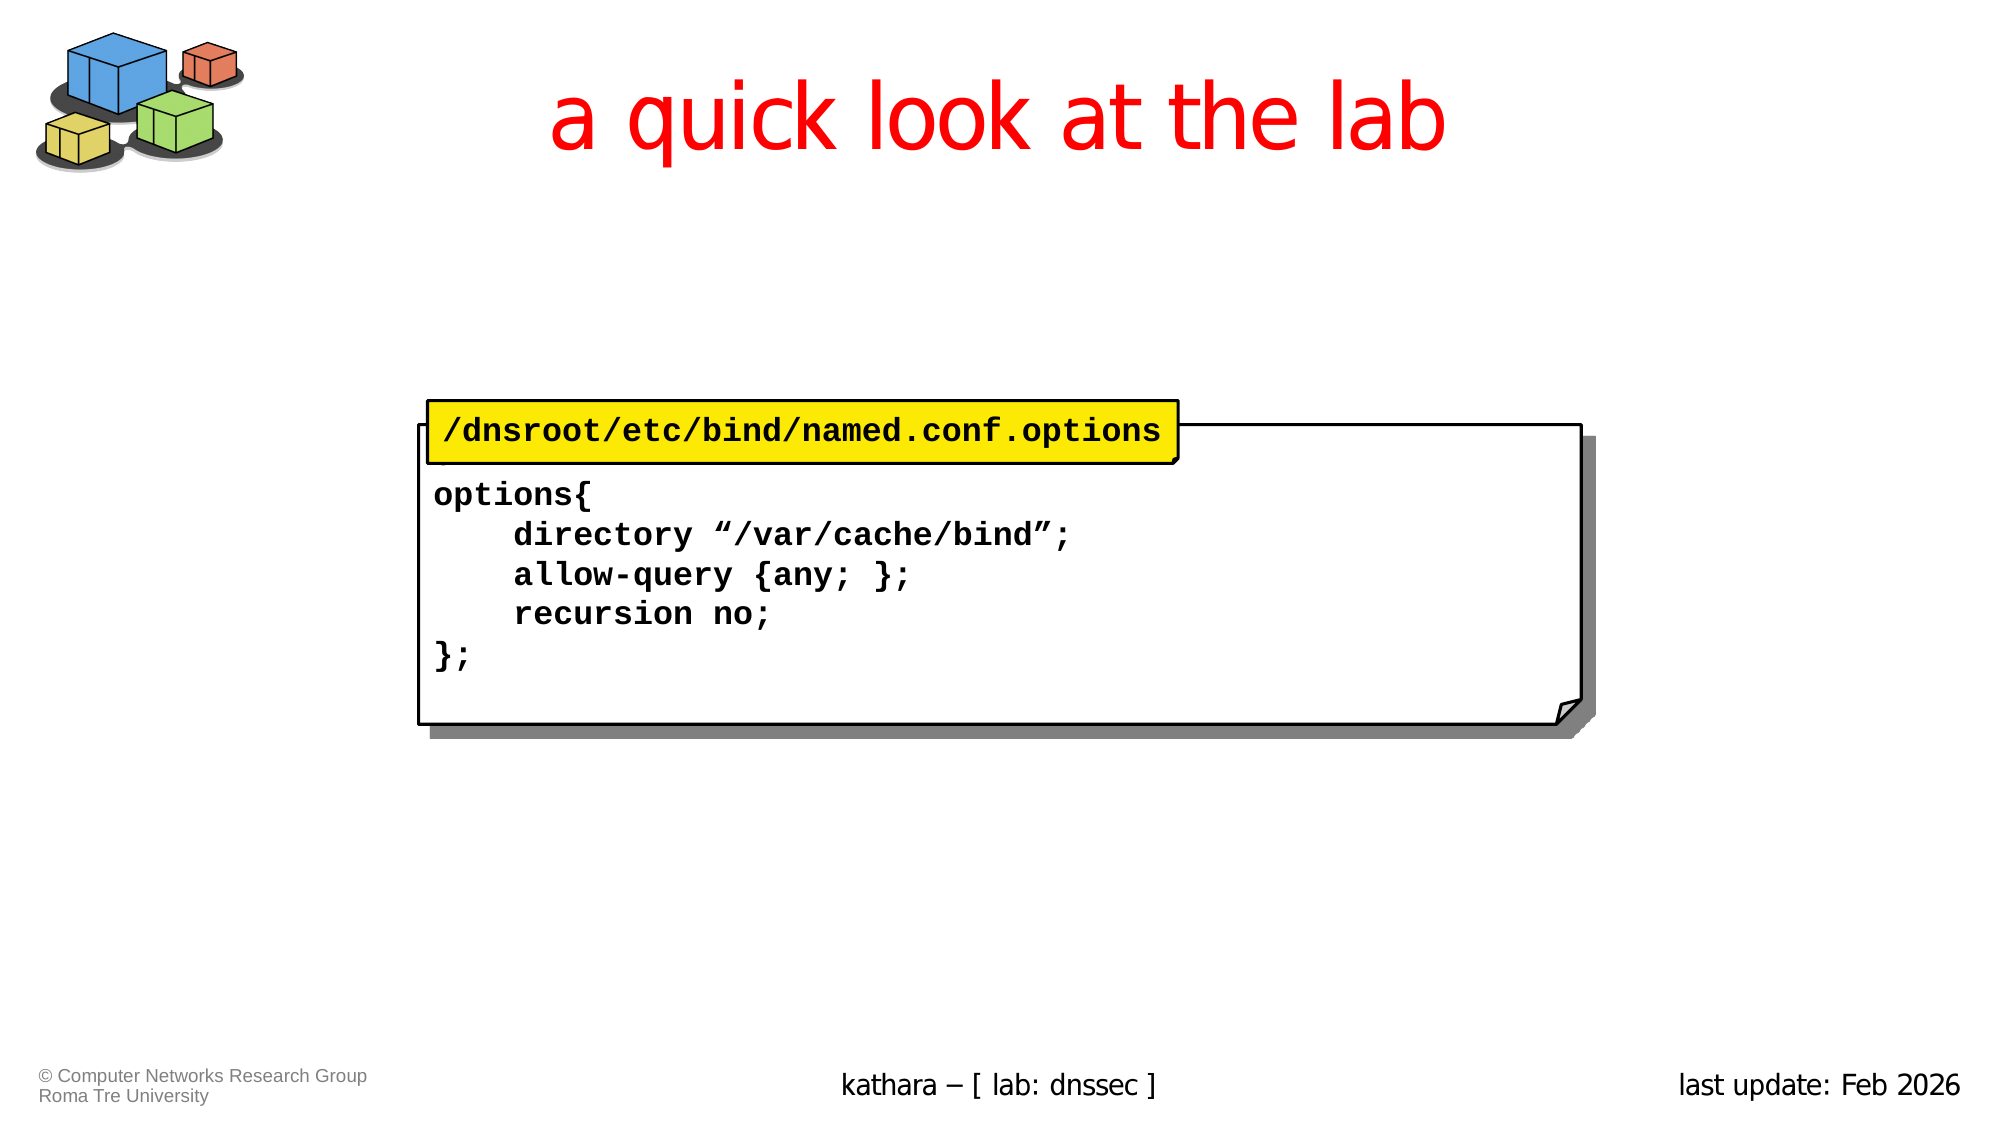

# a quick look at the lab
/dnsroot/etc/bind/named.conf.options
O
options{
    directory “/var/cache/bind”;
    allow-query {any; };
    recursion no;
};
kathara – [ lab: dnssec ]
last update: Feb 2026